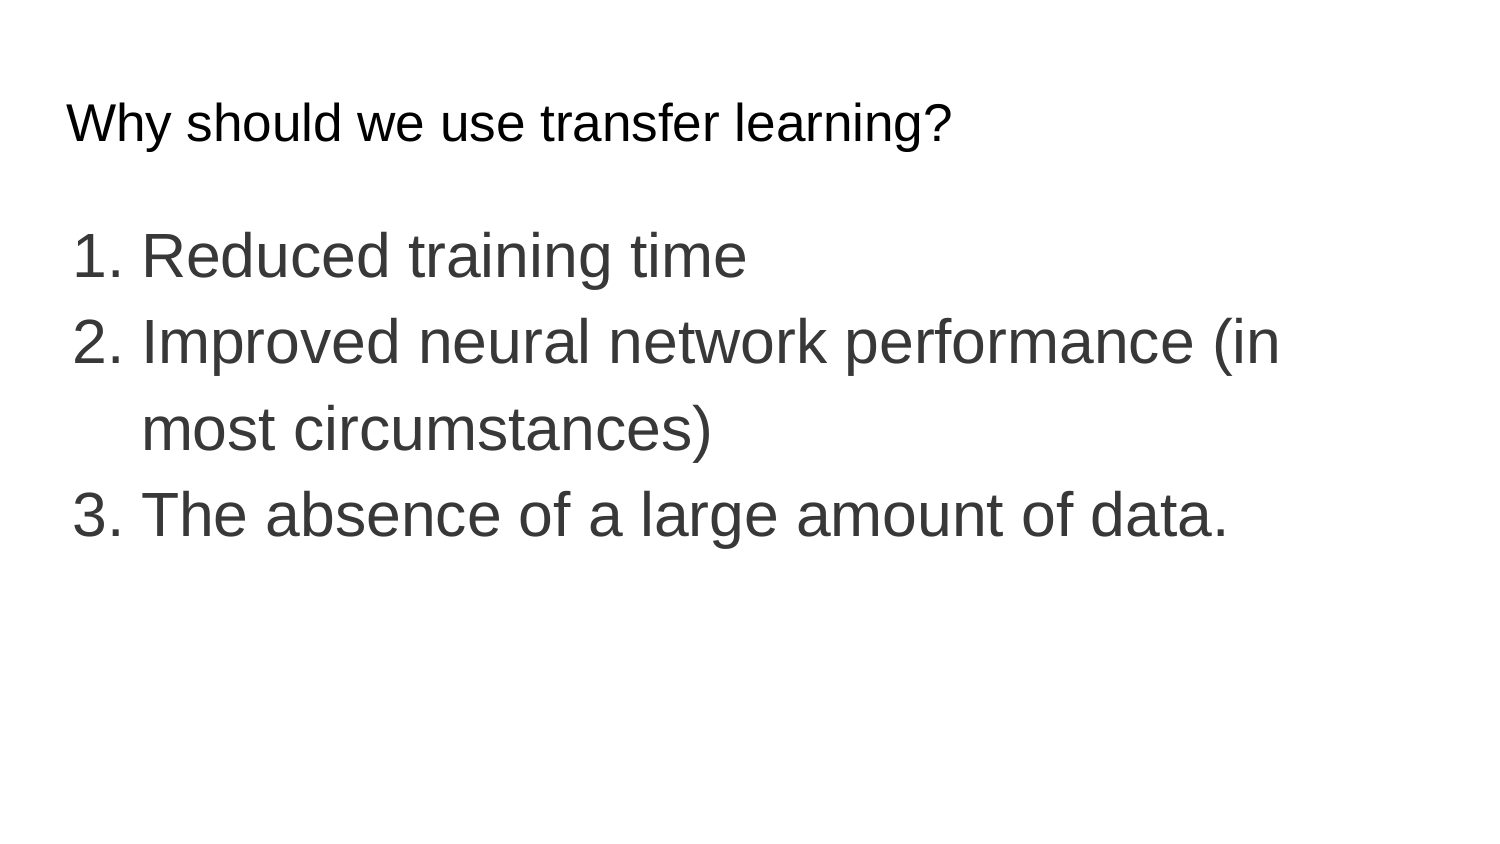

# Why should we use transfer learning?
Reduced training time
Improved neural network performance (in most circumstances)
The absence of a large amount of data.